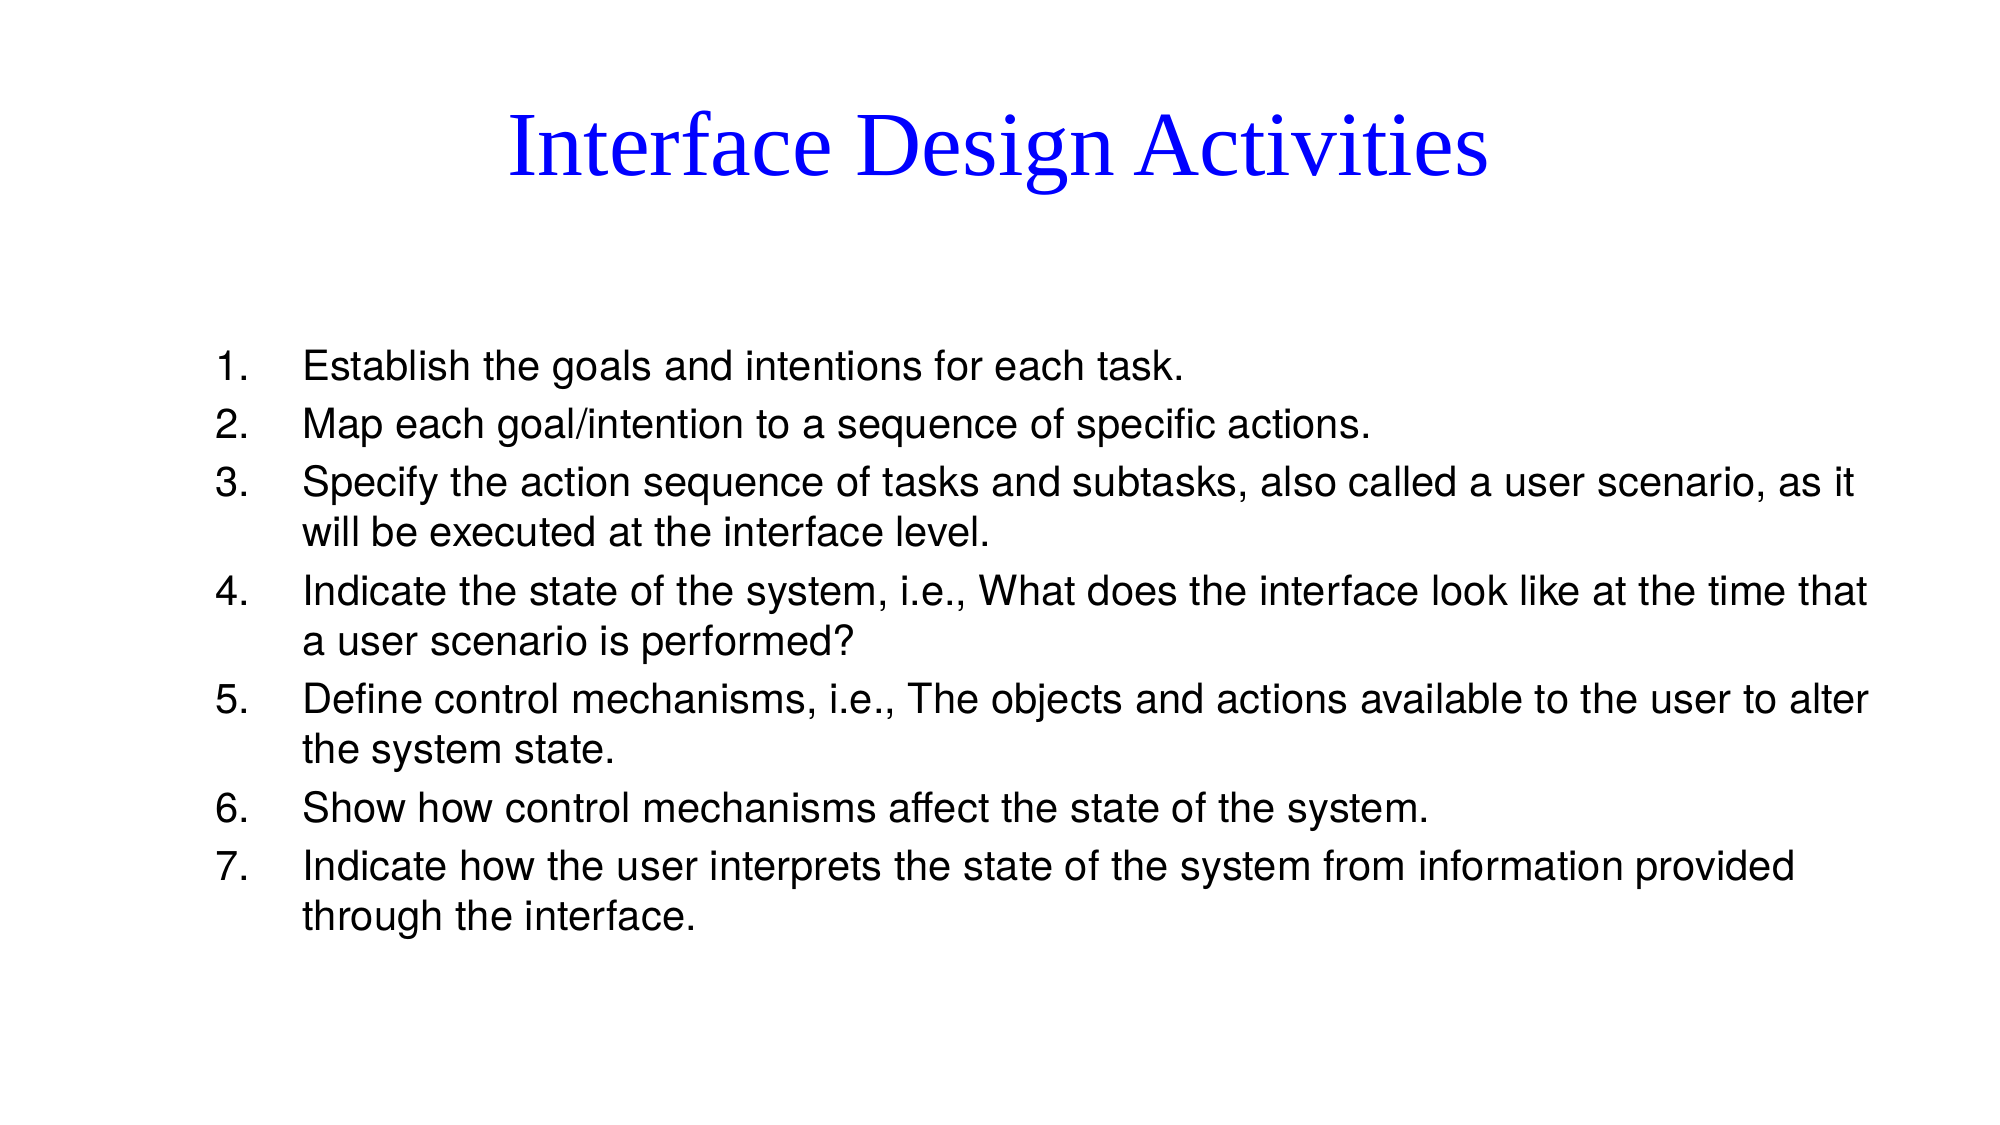

# Interface Design Activities
Establish the goals and intentions for each task.
Map each goal/intention to a sequence of specific actions.
Specify the action sequence of tasks and subtasks, also called a user scenario, as it will be executed at the interface level.
Indicate the state of the system, i.e., What does the interface look like at the time that a user scenario is performed?
Define control mechanisms, i.e., The objects and actions available to the user to alter the system state.
Show how control mechanisms affect the state of the system.
Indicate how the user interprets the state of the system from information provided through the interface.